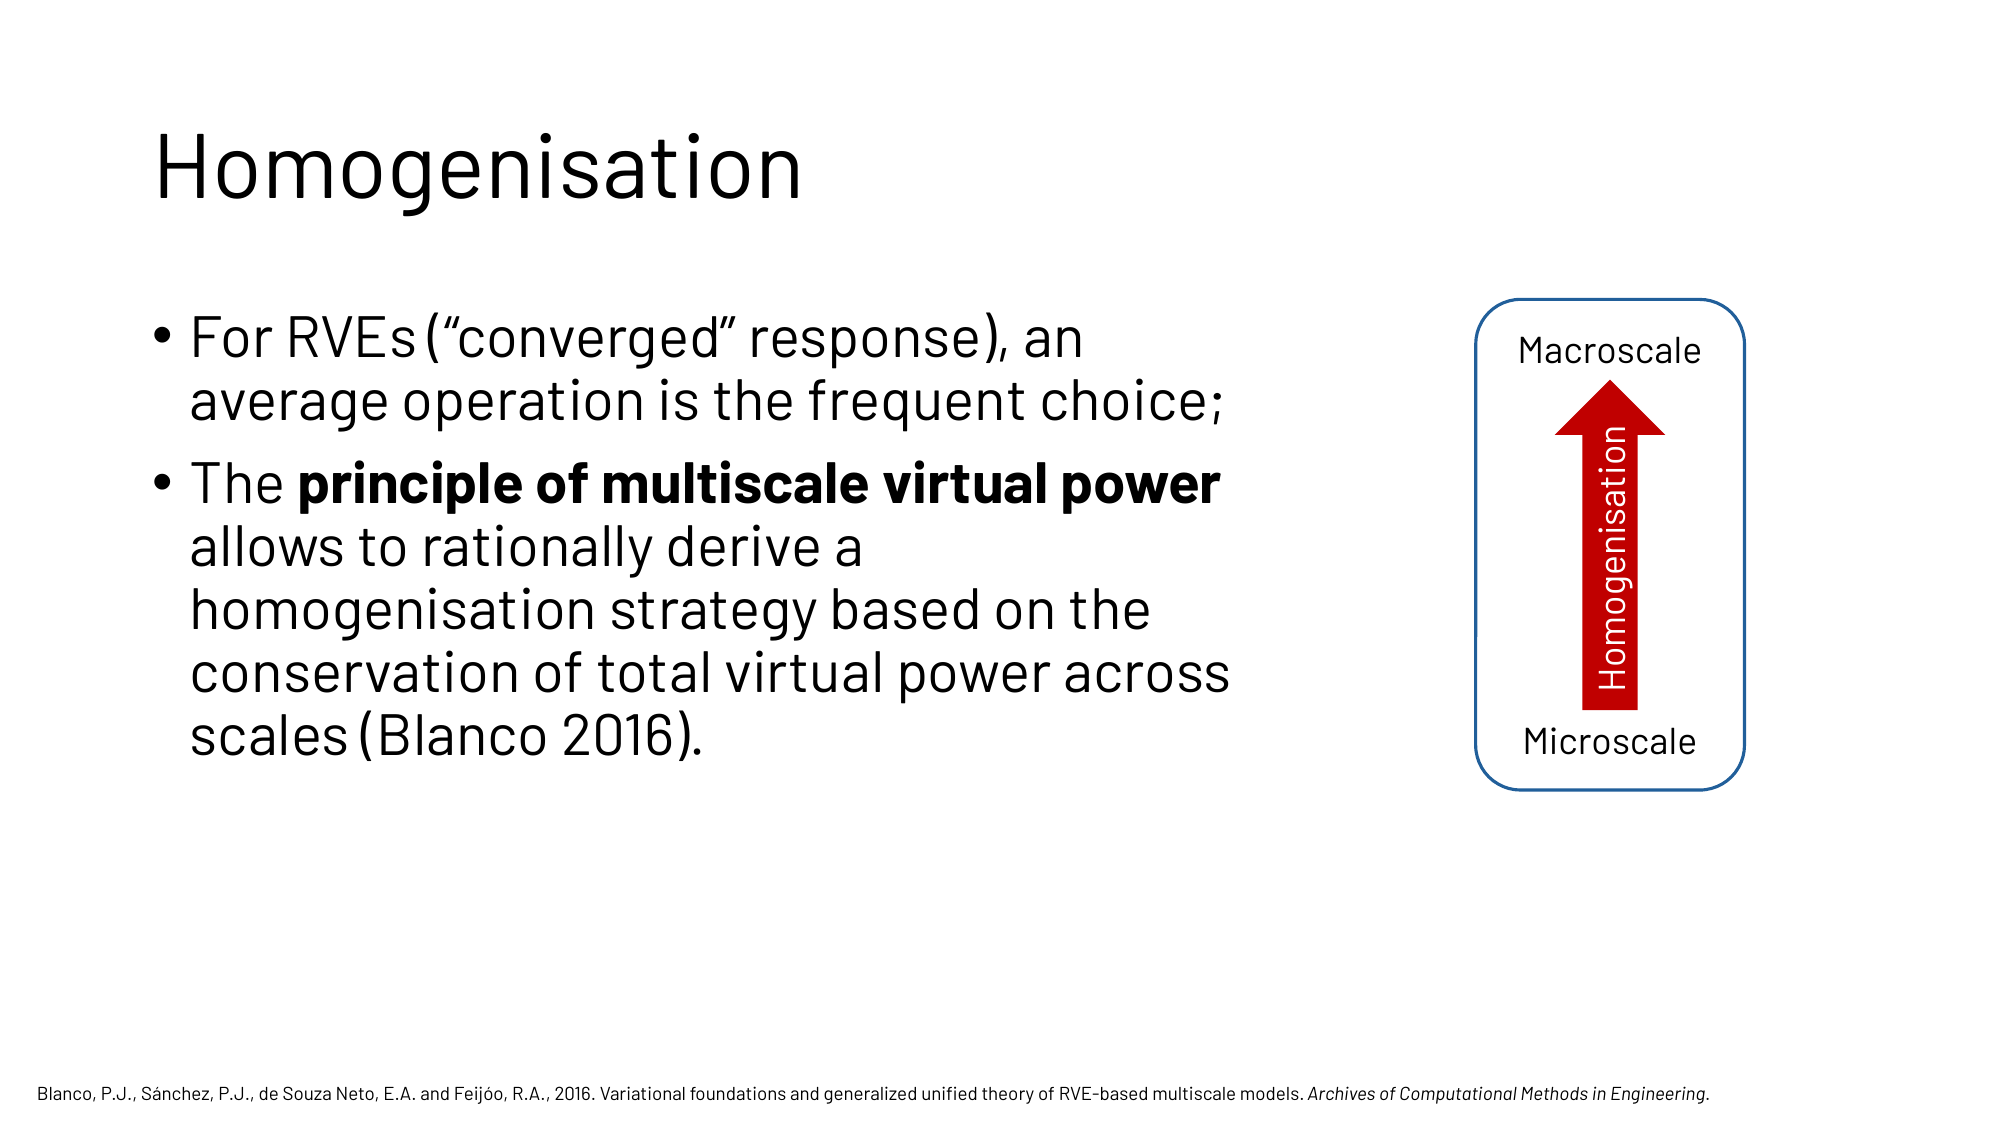

# Homogenisation
For RVEs (“converged” response), an average operation is the frequent choice;
The principle of multiscale virtual power allows to rationally derive a homogenisation strategy based on the conservation of total virtual power across scales (Blanco 2016).

Macroscale
Homogenisation
Microscale
Blanco, P.J., Sánchez, P.J., de Souza Neto, E.A. and Feijóo, R.A., 2016. Variational foundations and generalized unified theory of RVE-based multiscale models. Archives of Computational Methods in Engineering.